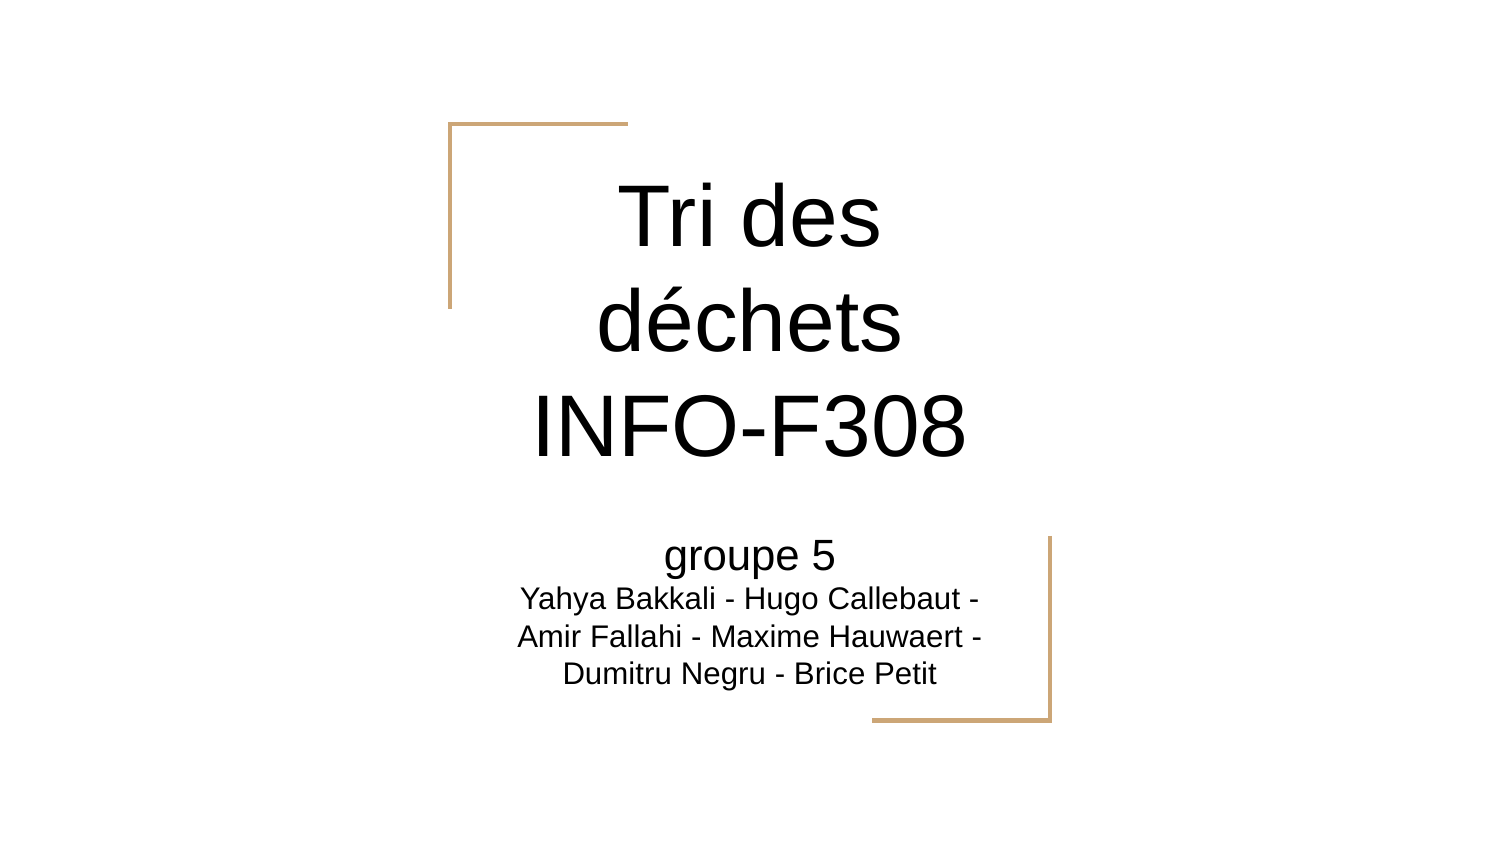

# Tri des déchets
INFO-F308
groupe 5
Yahya Bakkali - Hugo Callebaut - Amir Fallahi - Maxime Hauwaert - Dumitru Negru - Brice Petit